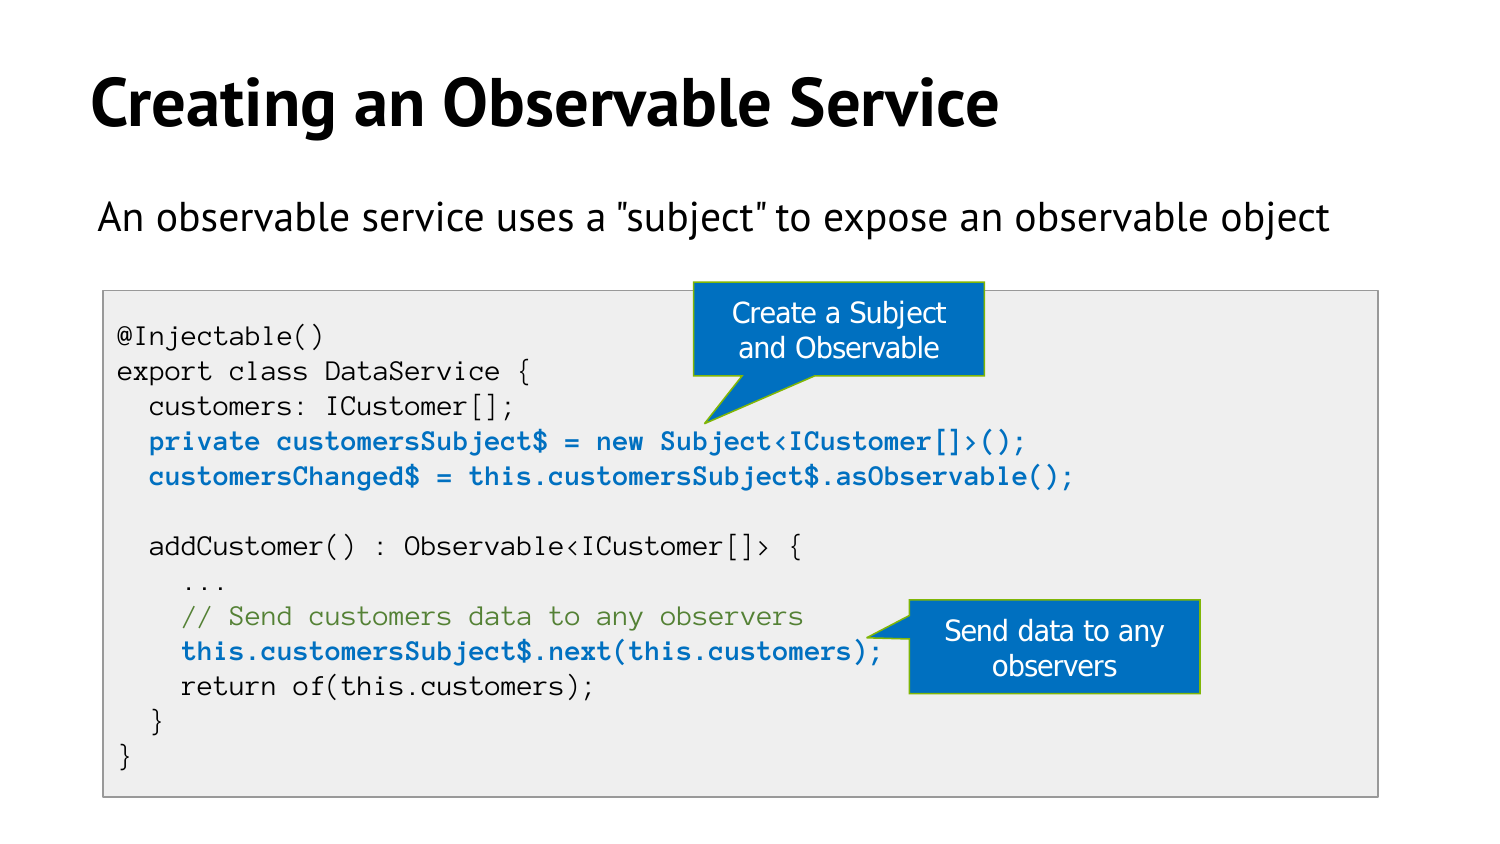

# Creating an Observable Service
An observable service uses a "subject" to expose an observable object
Create a Subject and Observable
@Injectable()
export class DataService {
  customers: ICustomer[];
  private customersSubject$ = new Subject<ICustomer[]>();
  customersChanged$ = this.customersSubject$.asObservable();

  addCustomer() : Observable<ICustomer[]> {
    ...
    // Send customers data to any observers
    this.customersSubject$.next(this.customers);
    return of(this.customers);
  }
}
Send data to any observers